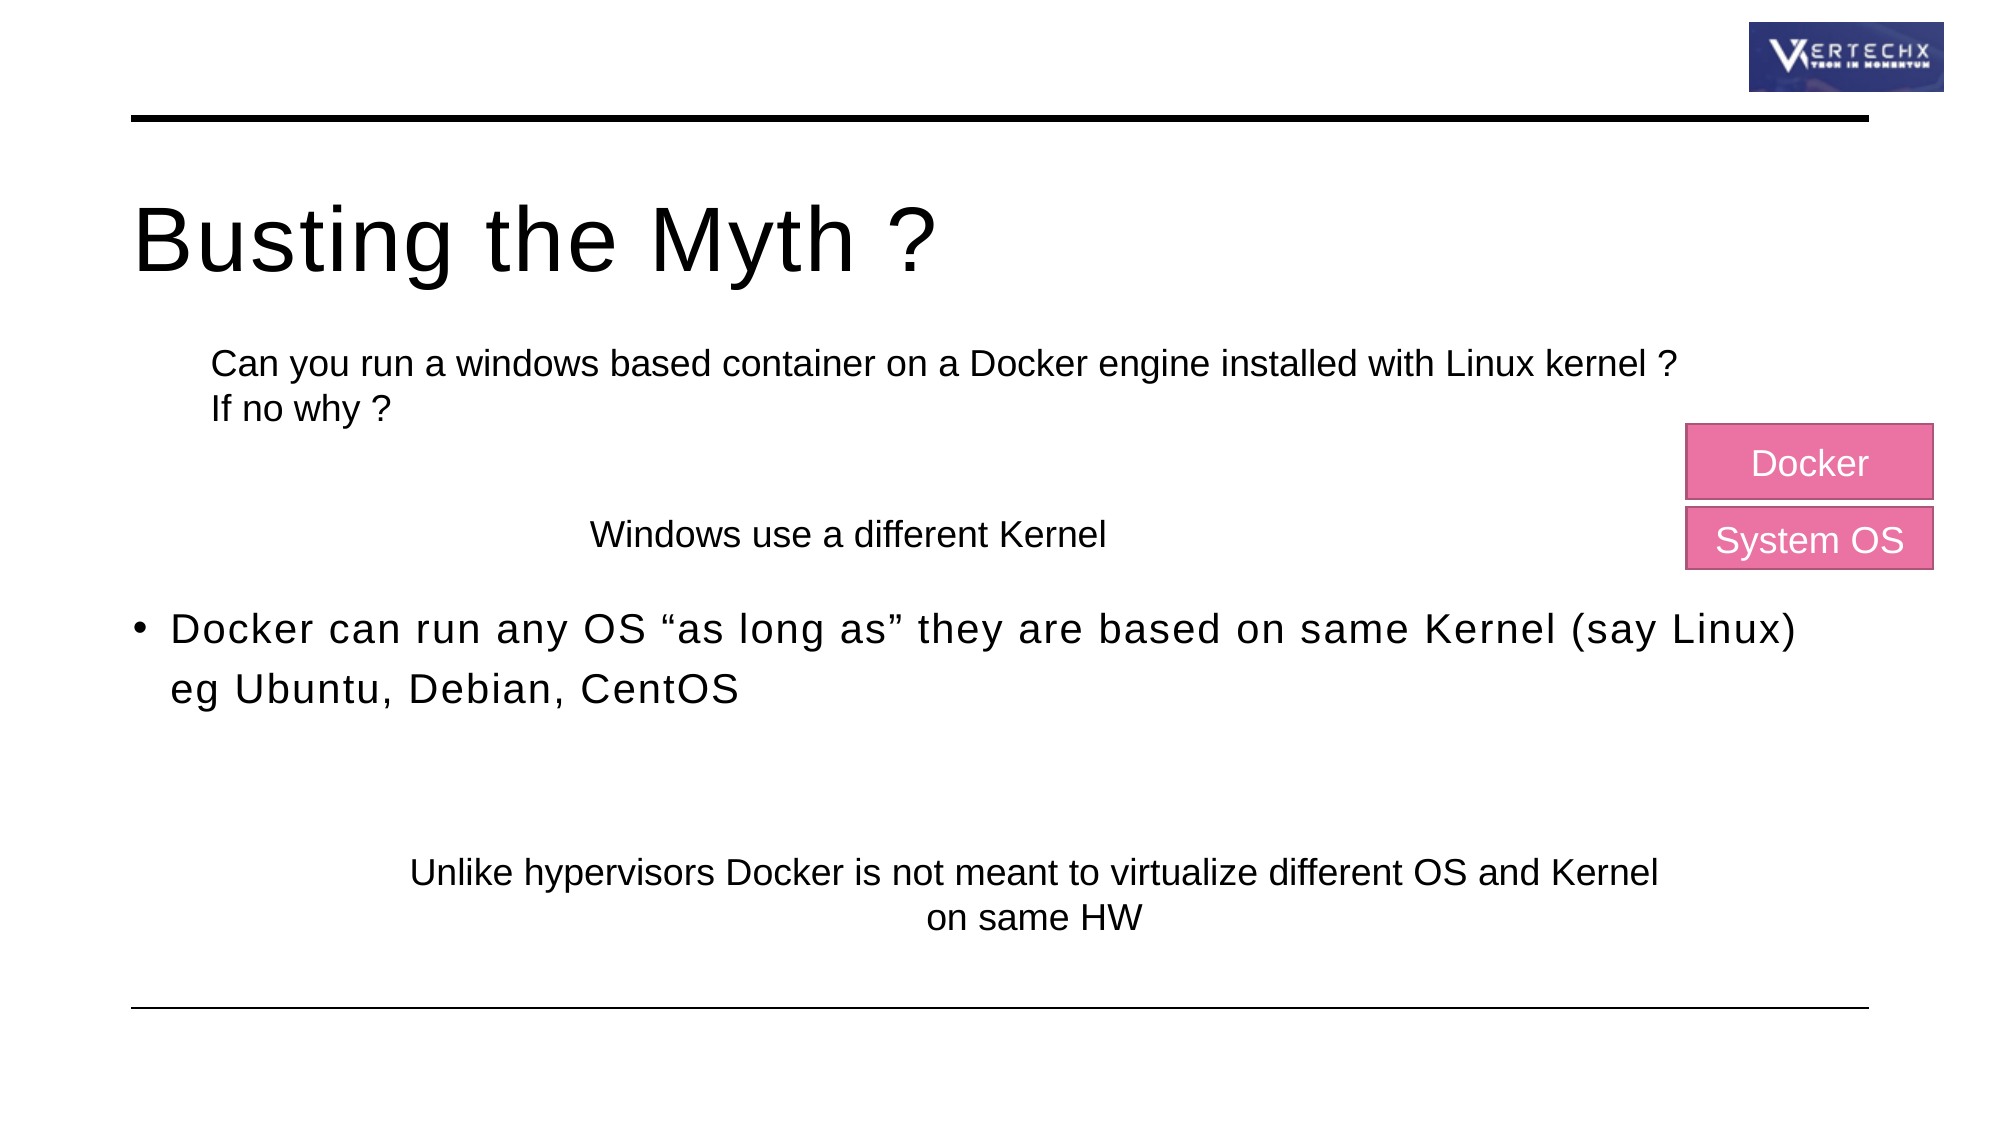

# Busting the Myth ?
Can you run a windows based container on a Docker engine installed with Linux kernel ?
If no why ?

Docker
Windows use a different Kernel
System OS
Docker can run any OS “as long as” they are based on same Kernel (say Linux) eg Ubuntu, Debian, CentOS

Unlike hypervisors Docker is not meant to virtualize different OS and Kernel on same HW